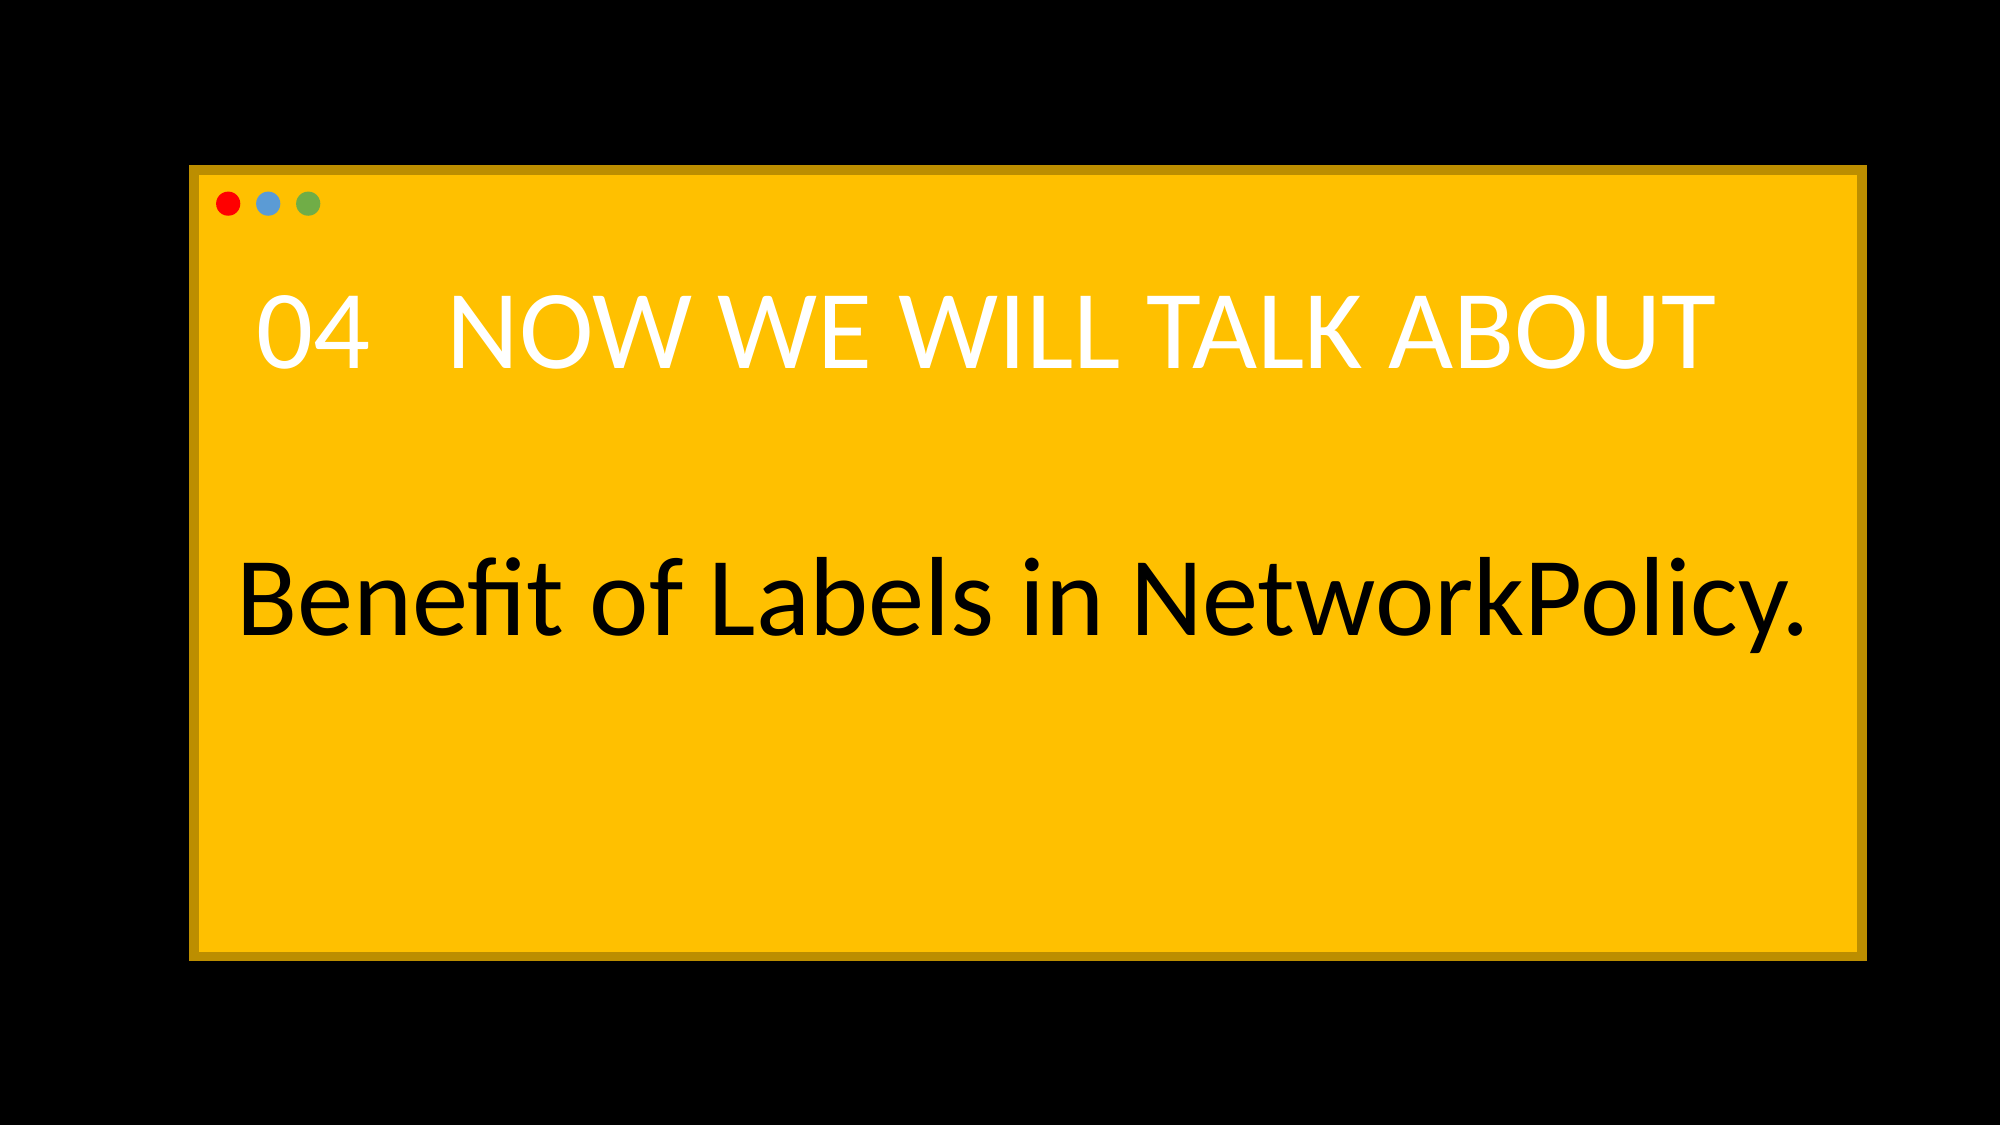

04   NOW WE WILL TALK ABOUT
Benefit of Labels in NetworkPolicy.